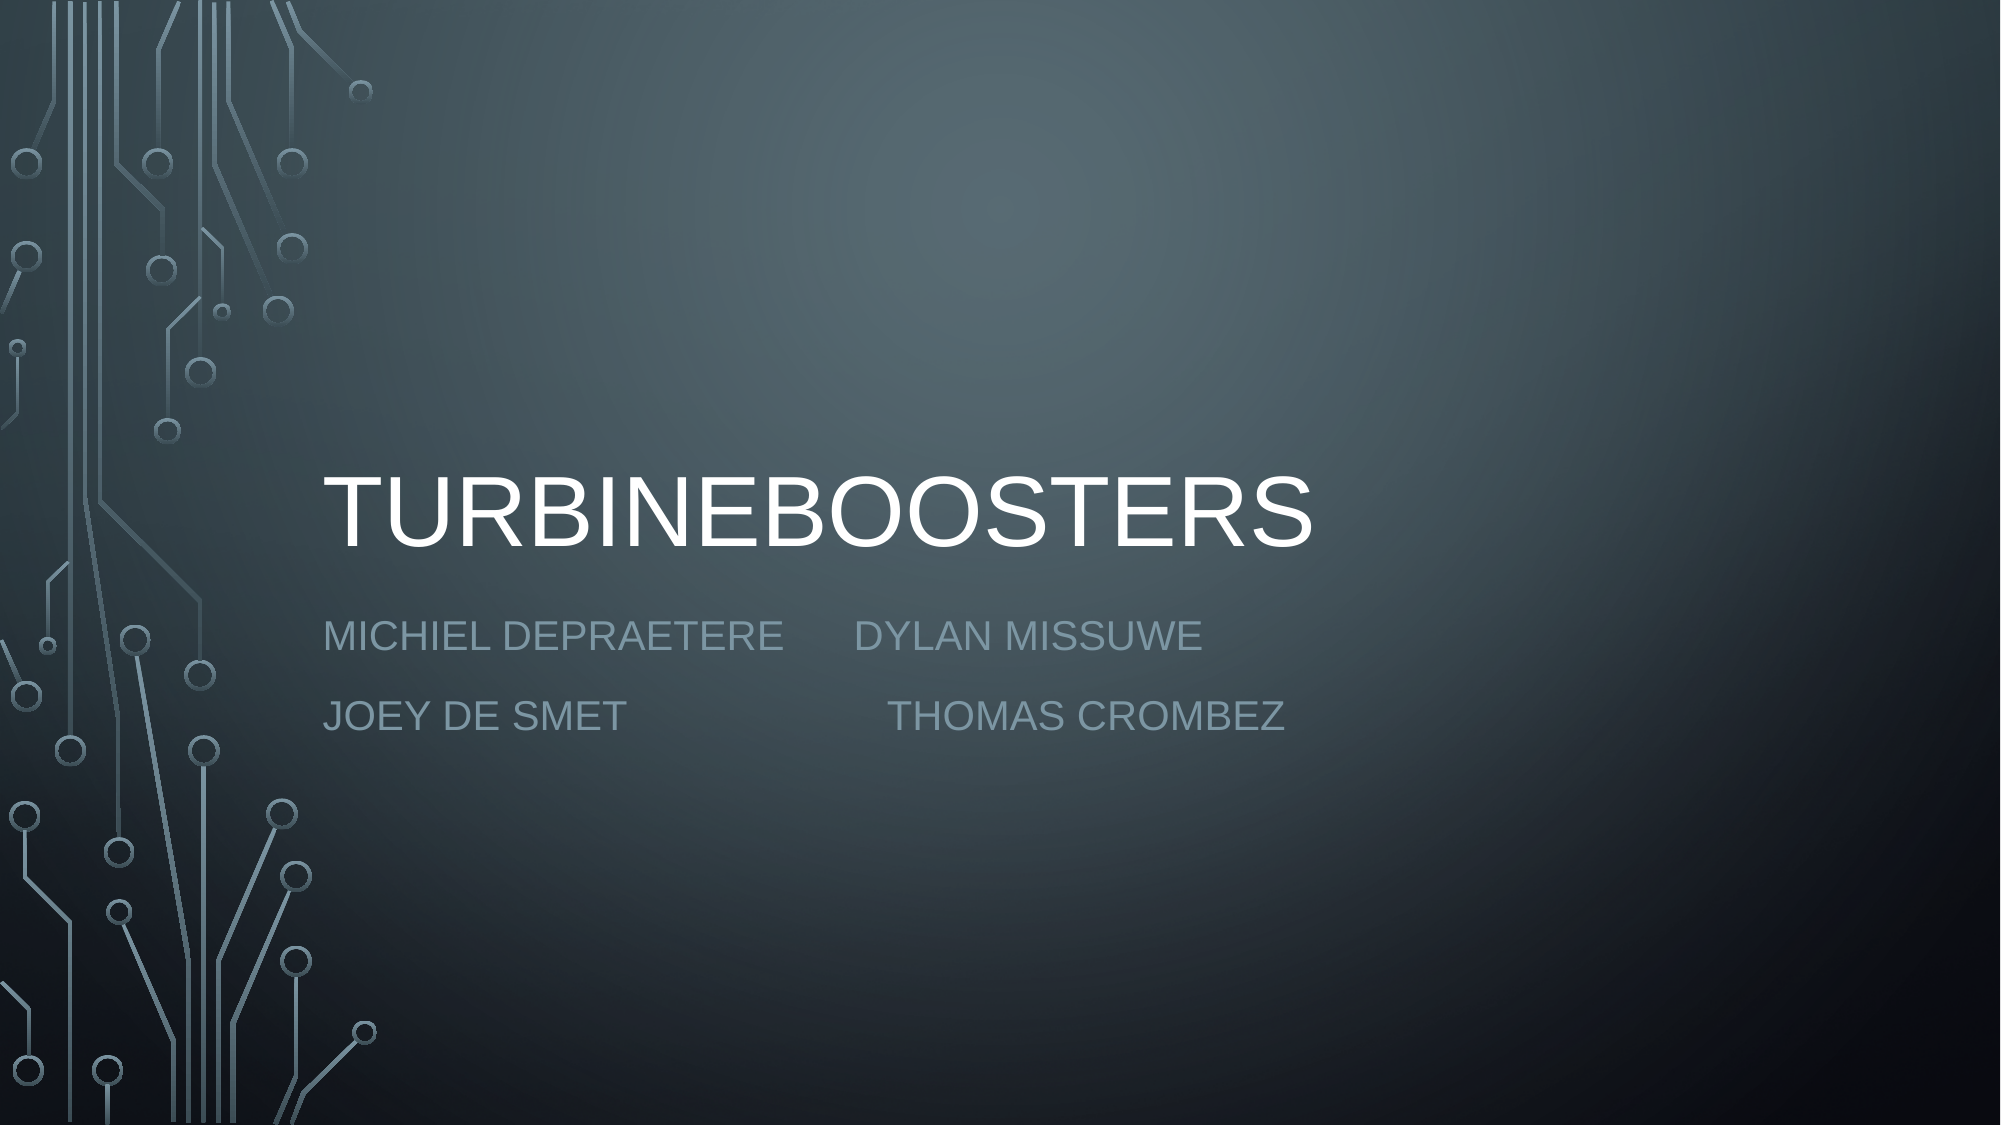

# Turbineboosters
Michiel Depraetere      Dylan missuwe
Joey De smet	          thomas crombez